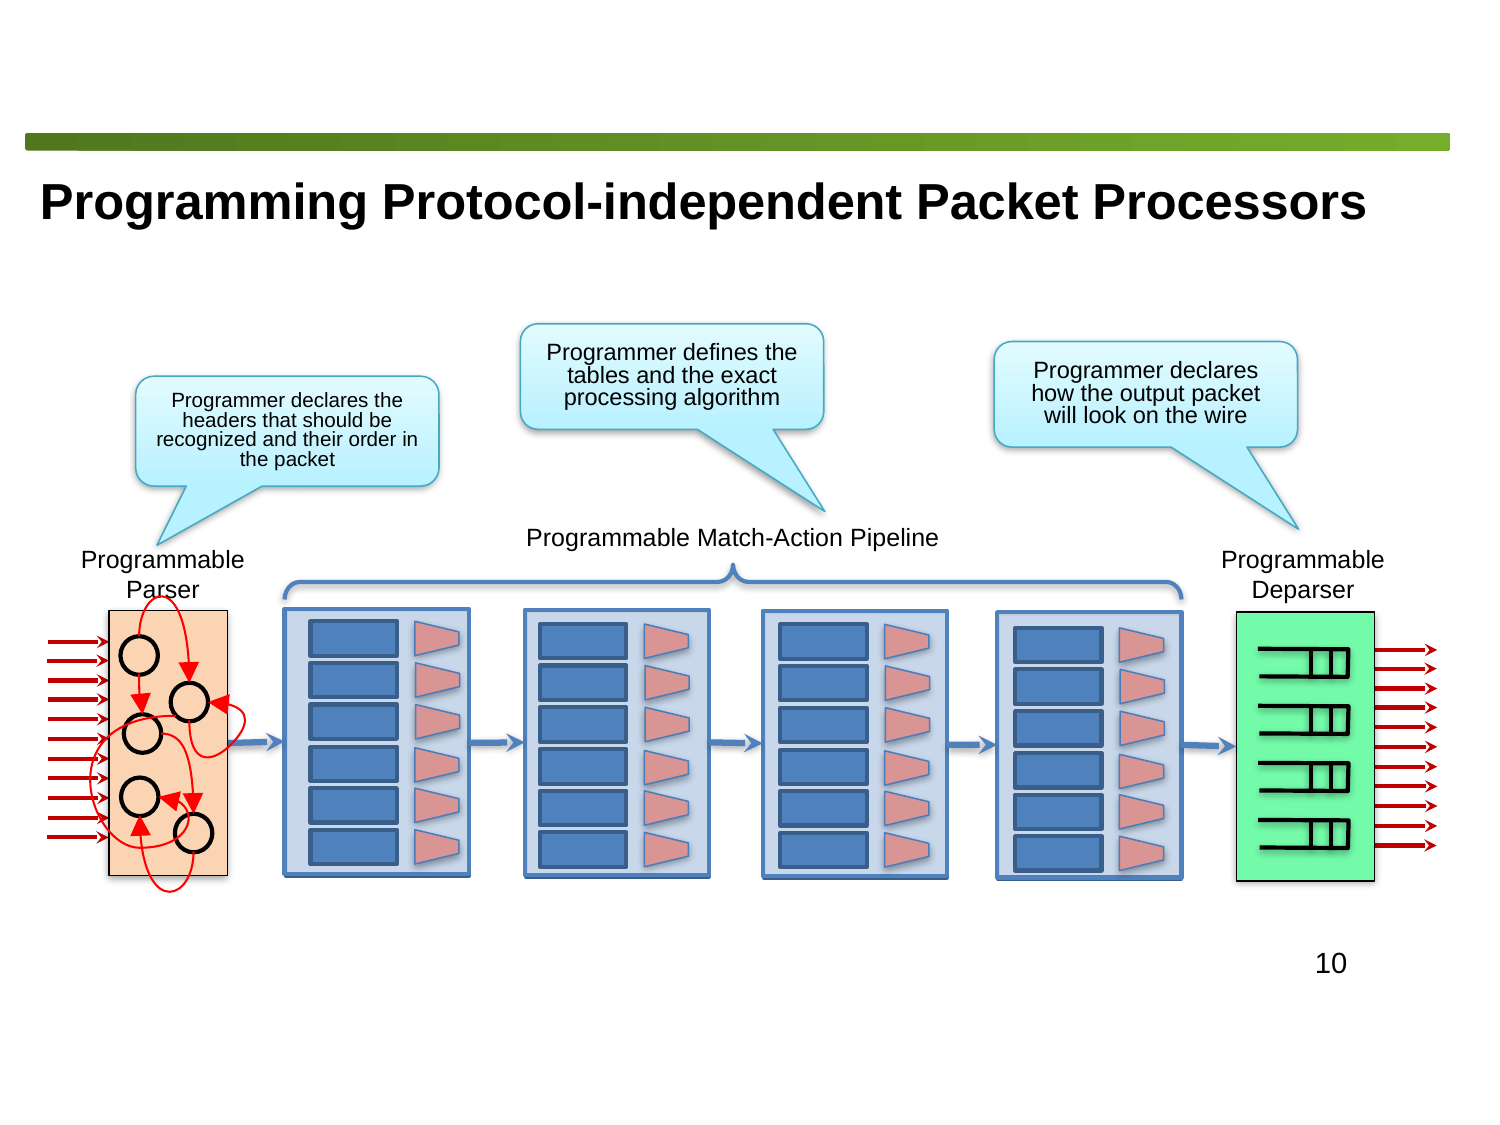

# Programming Protocol-independent Packet Processors
Programmer defines the tables and the exact processing algorithm
Programmer declares how the output packet will look on the wire
Programmer declares the headers that should be recognized and their order in the packet
Programmable Match-Action Pipeline
Programmable
Deparser
Programmable
Parser

10